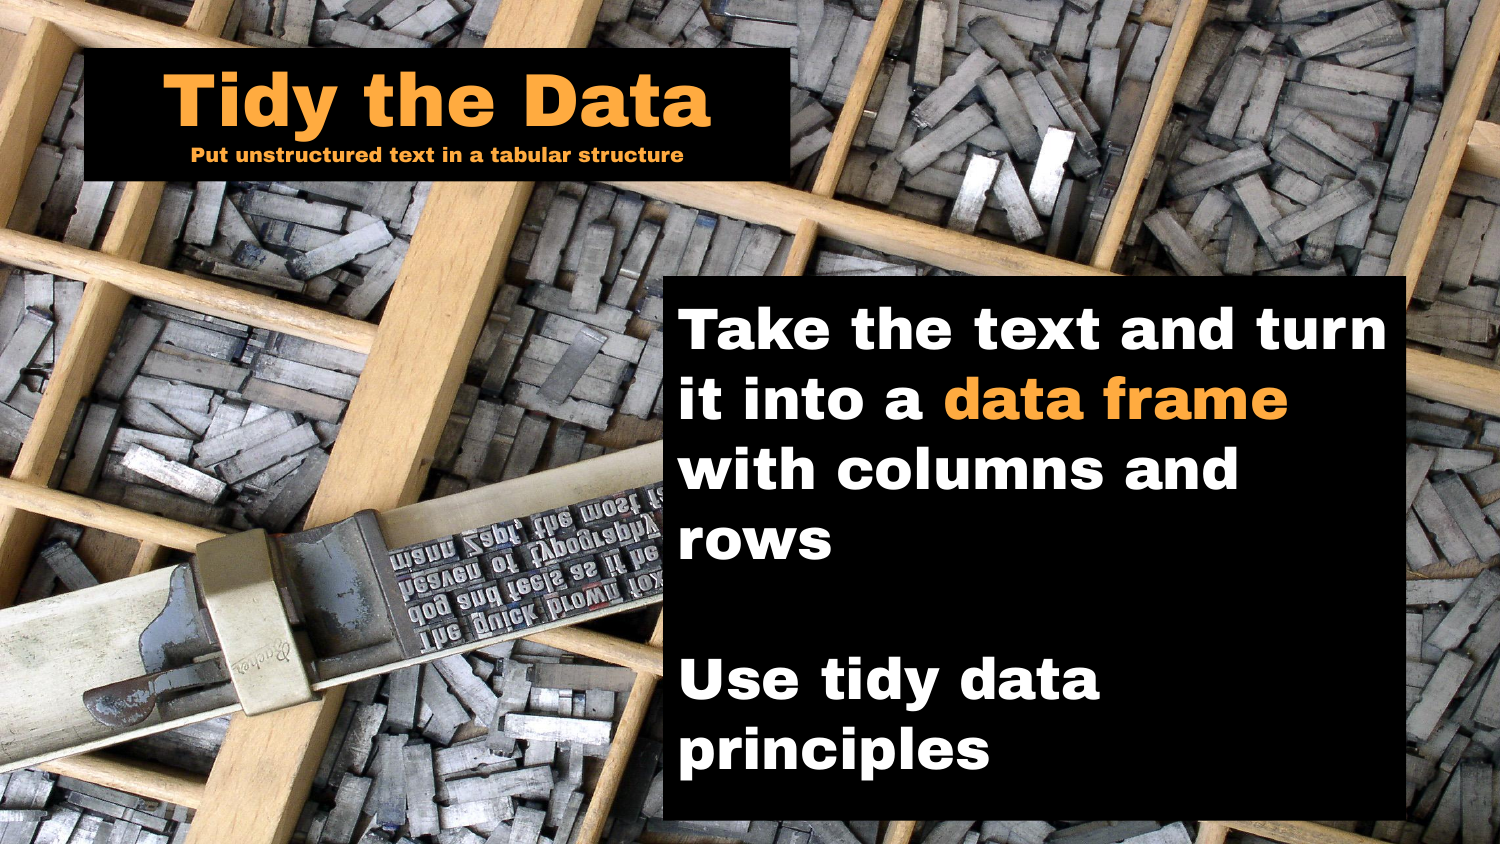

# Tidy the Data
Put unstructured text in a tabular structure
Take the text and turn it into a data frame with columns and rows

Use tidy data principles